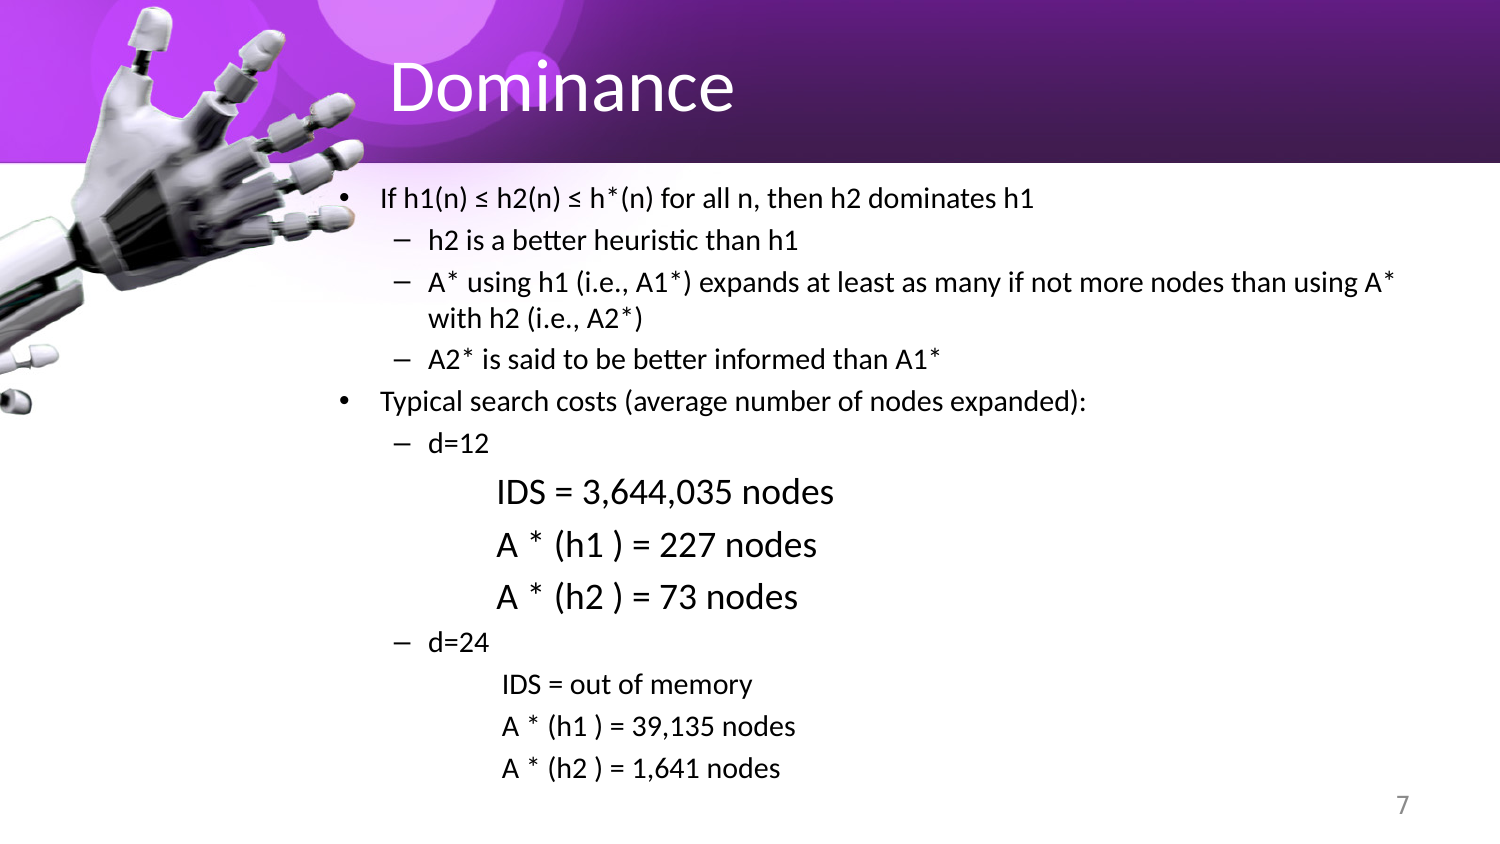

# Dominance
If h1(n) ≤ h2(n) ≤ h*(n) for all n, then h2 dominates h1
h2 is a better heuristic than h1
A* using h1 (i.e., A1*) expands at least as many if not more nodes than using A* with h2 (i.e., A2*)
A2* is said to be better informed than A1*
Typical search costs (average number of nodes expanded):
d=12
IDS = 3,644,035 nodes
A * (h1 ) = 227 nodes
A * (h2 ) = 73 nodes
d=24
                IDS = out of memory
                A * (h1 ) = 39,135 nodes
                A * (h2 ) = 1,641 nodes
7